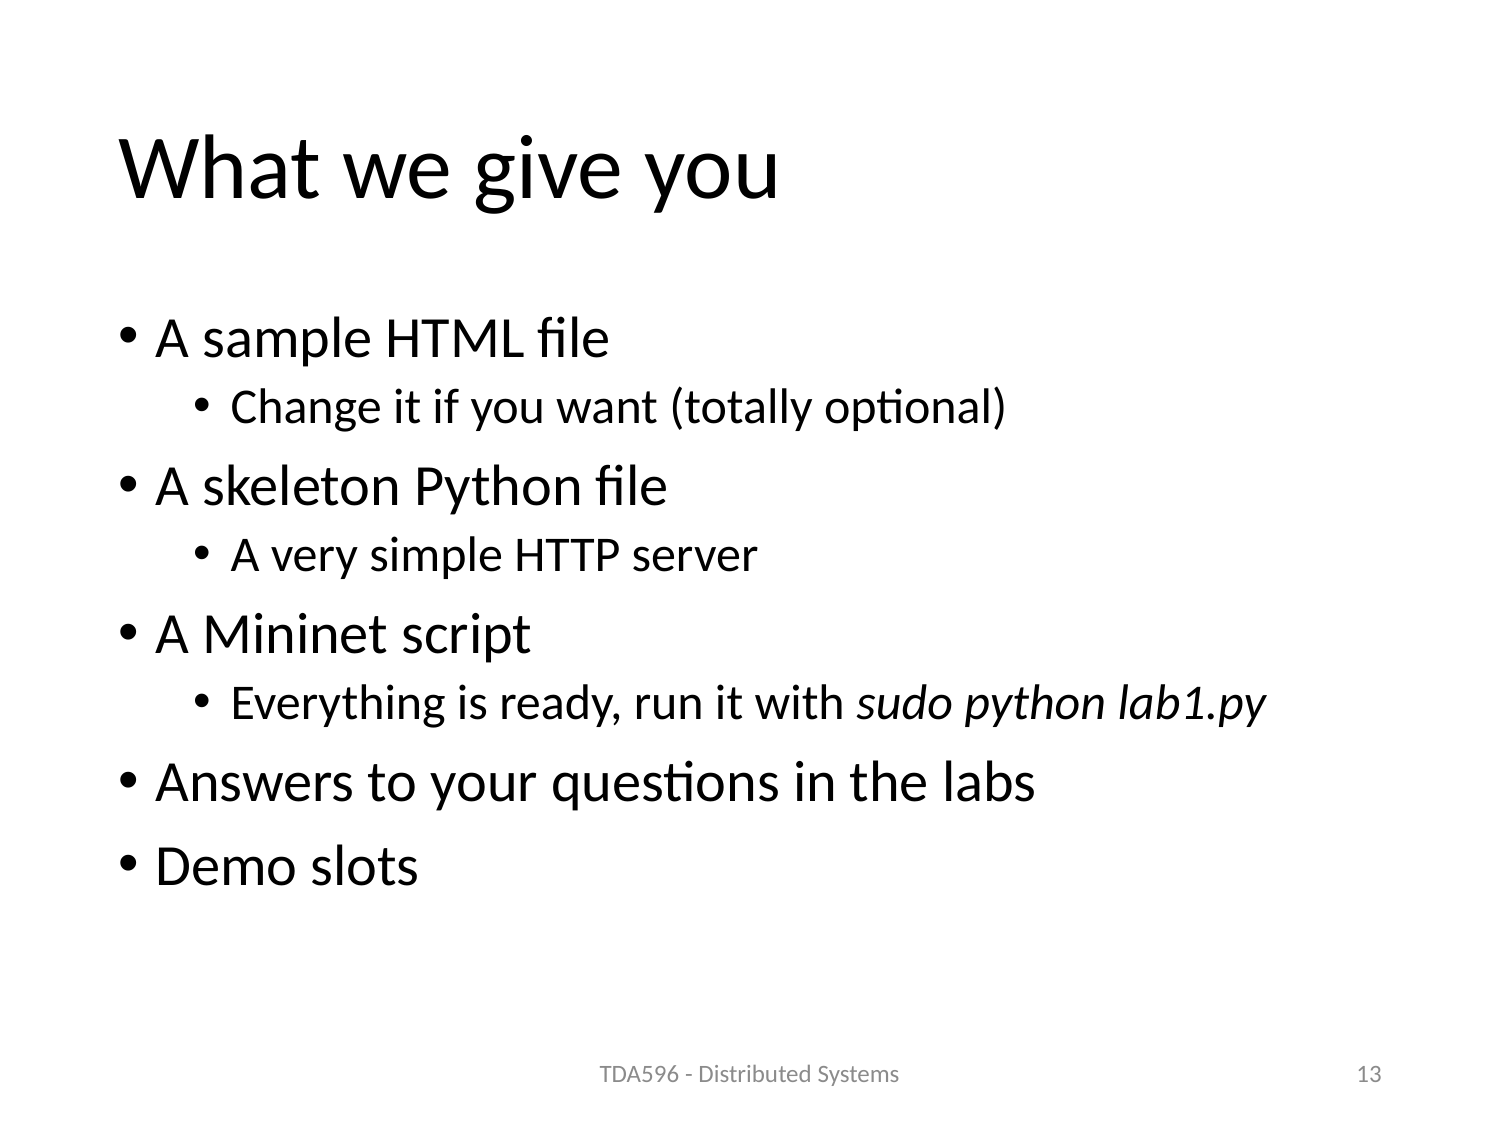

# What we give you
A sample HTML file
Change it if you want (totally optional)
A skeleton Python file
A very simple HTTP server
A Mininet script
Everything is ready, run it with sudo python lab1.py
Answers to your questions in the labs
Demo slots

TDA596 - Distributed Systems
13